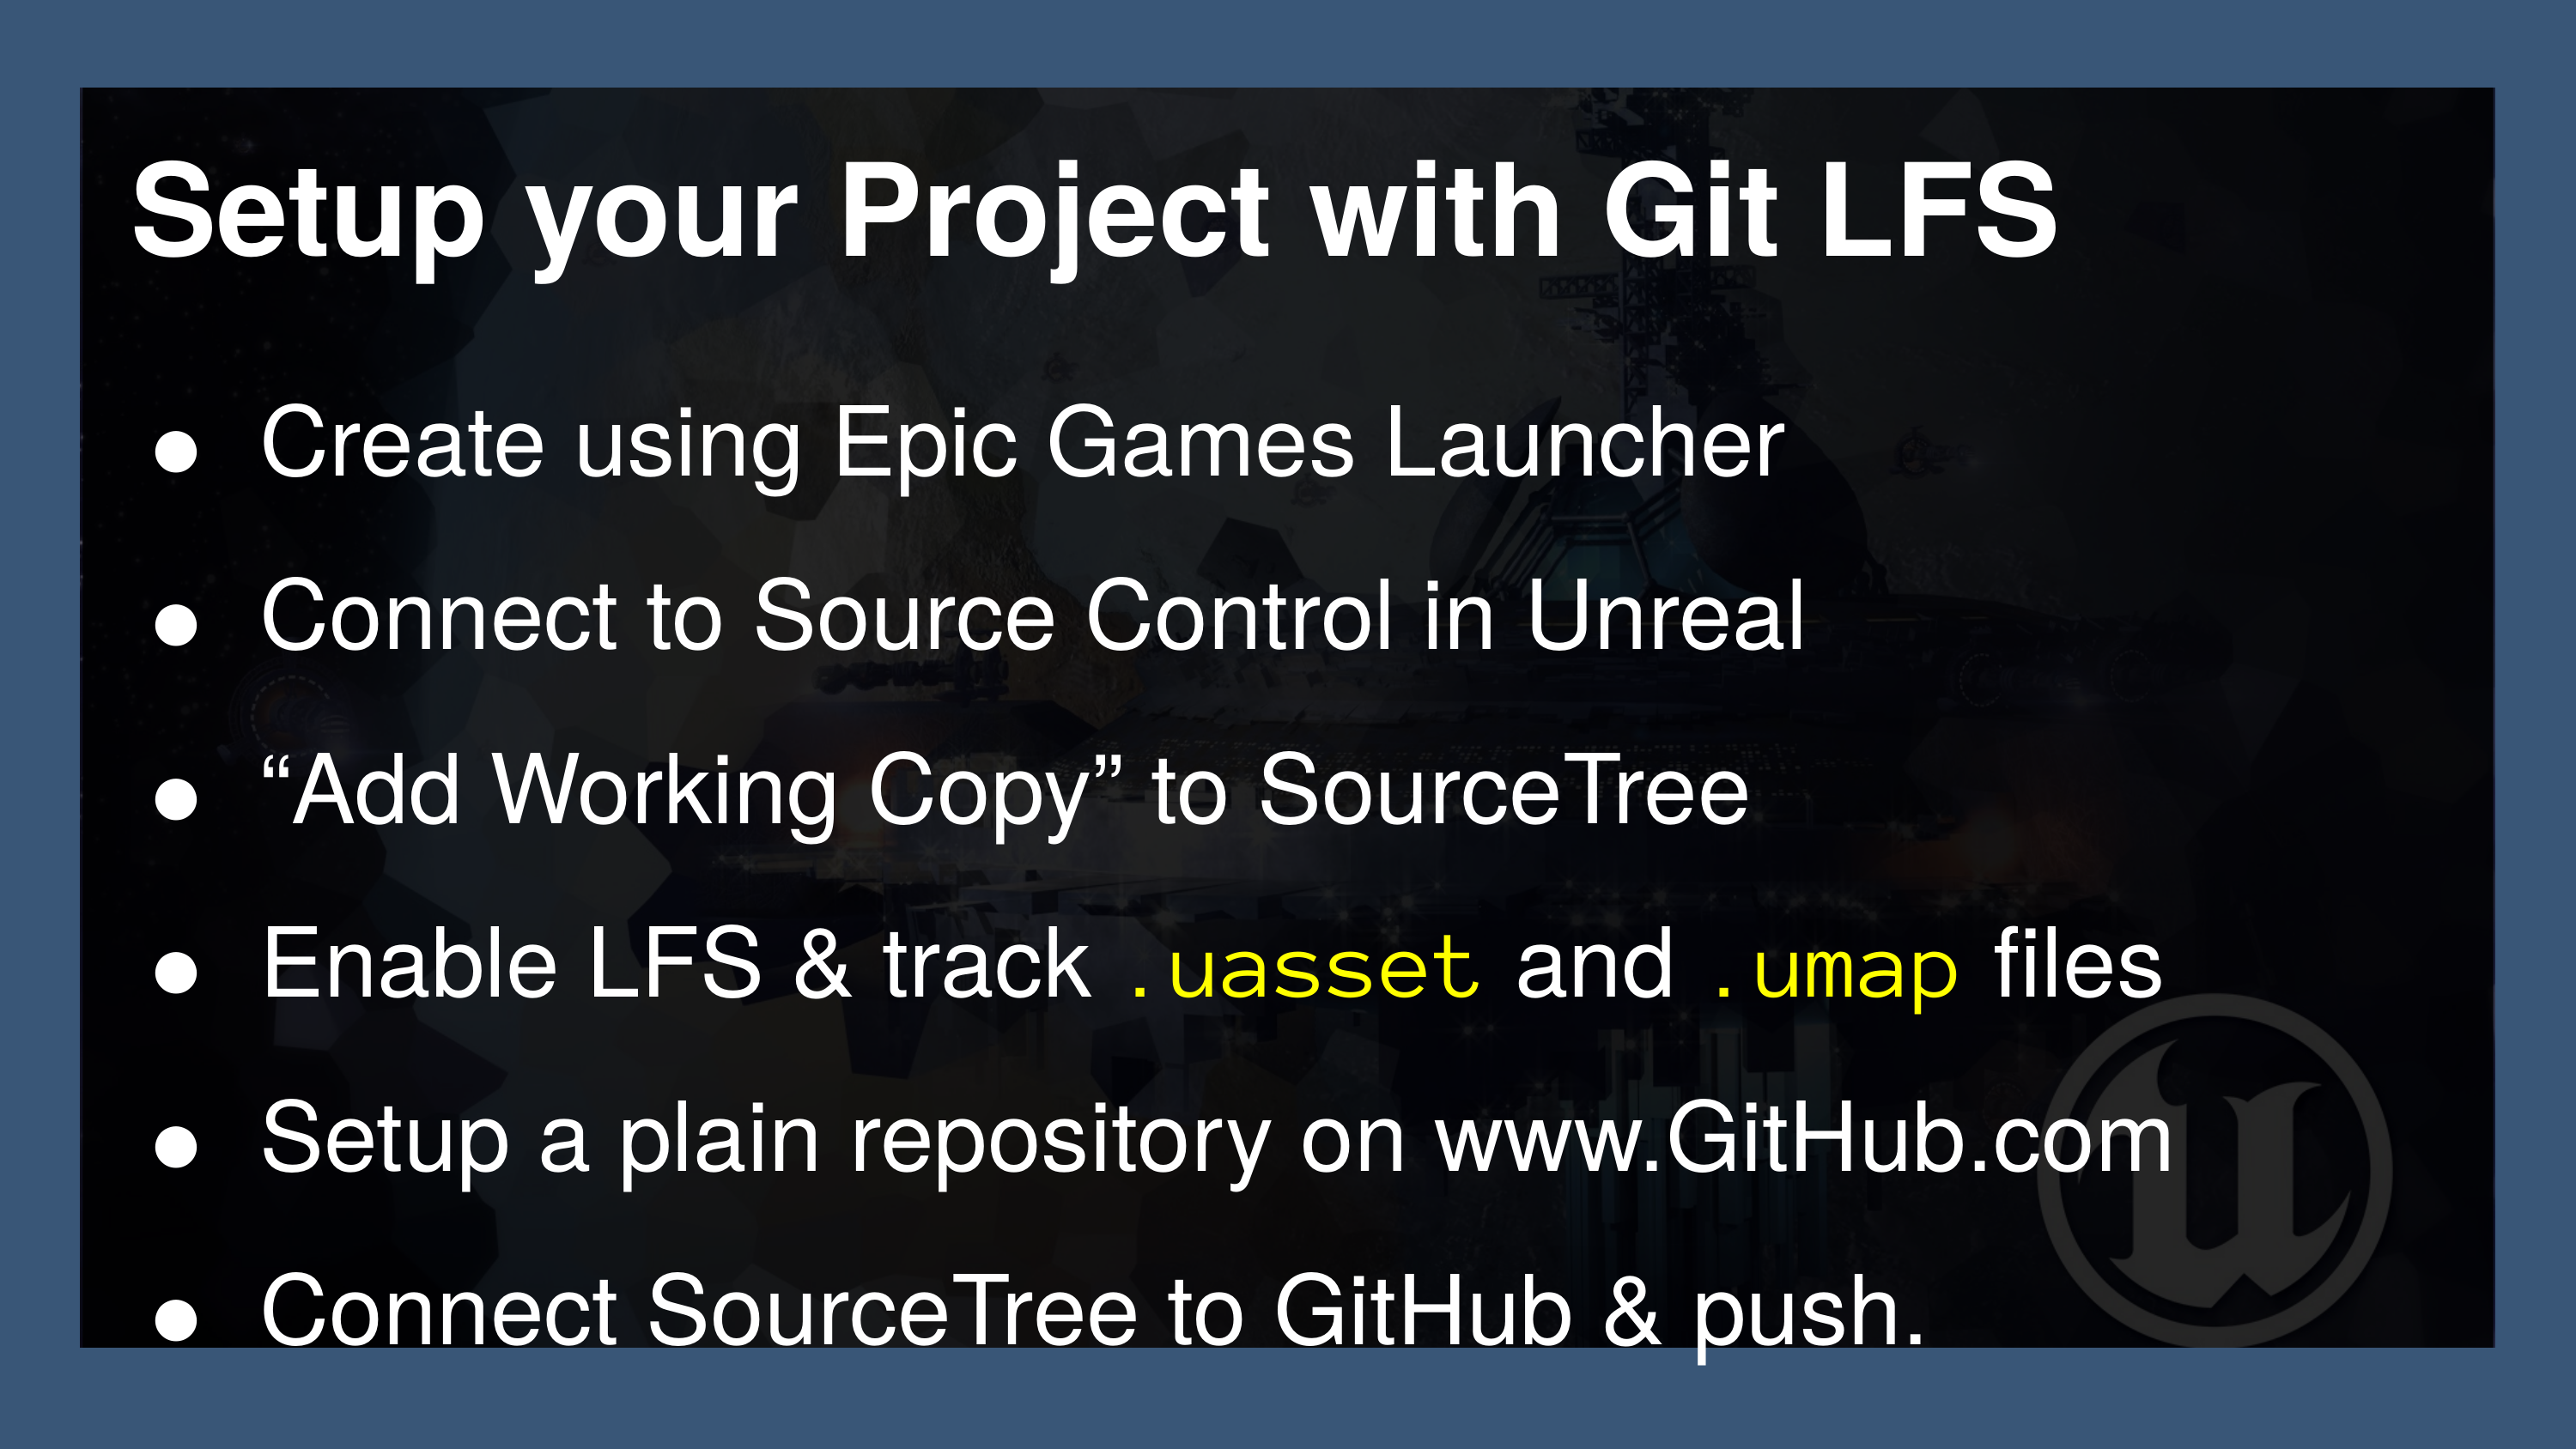

Setup your Project with Git LFS
Create using Epic Games Launcher
Connect to Source Control in Unreal
“Add Working Copy” to SourceTree
Enable LFS & track .uasset and .umap files
Setup a plain repository on www.GitHub.com
Connect SourceTree to GitHub & push.